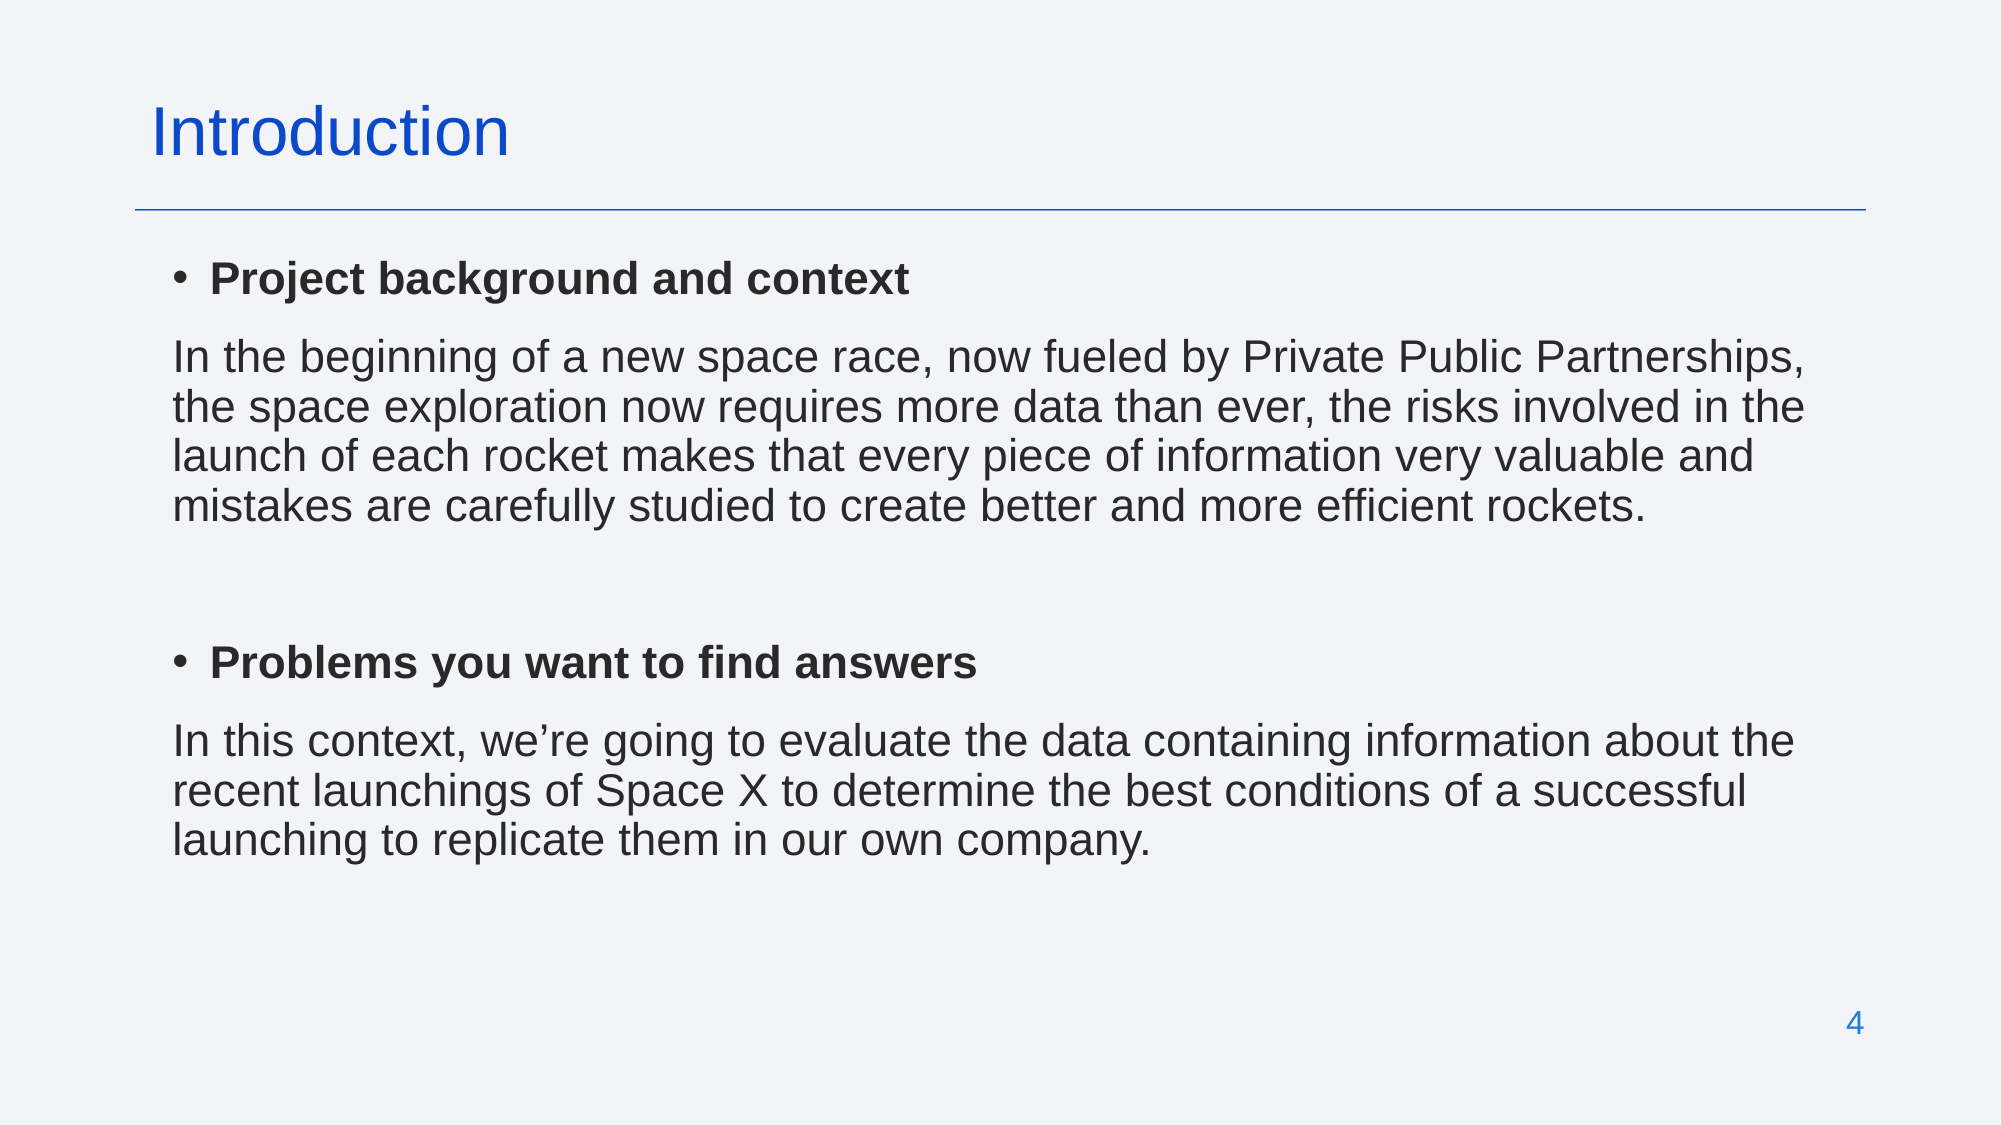

Introduction
Project background and context
In the beginning of a new space race, now fueled by Private Public Partnerships, the space exploration now requires more data than ever, the risks involved in the launch of each rocket makes that every piece of information very valuable and mistakes are carefully studied to create better and more efficient rockets.

Problems you want to find answers
In this context, we’re going to evaluate the data containing information about the recent launchings of Space X to determine the best conditions of a successful launching to replicate them in our own company.
4